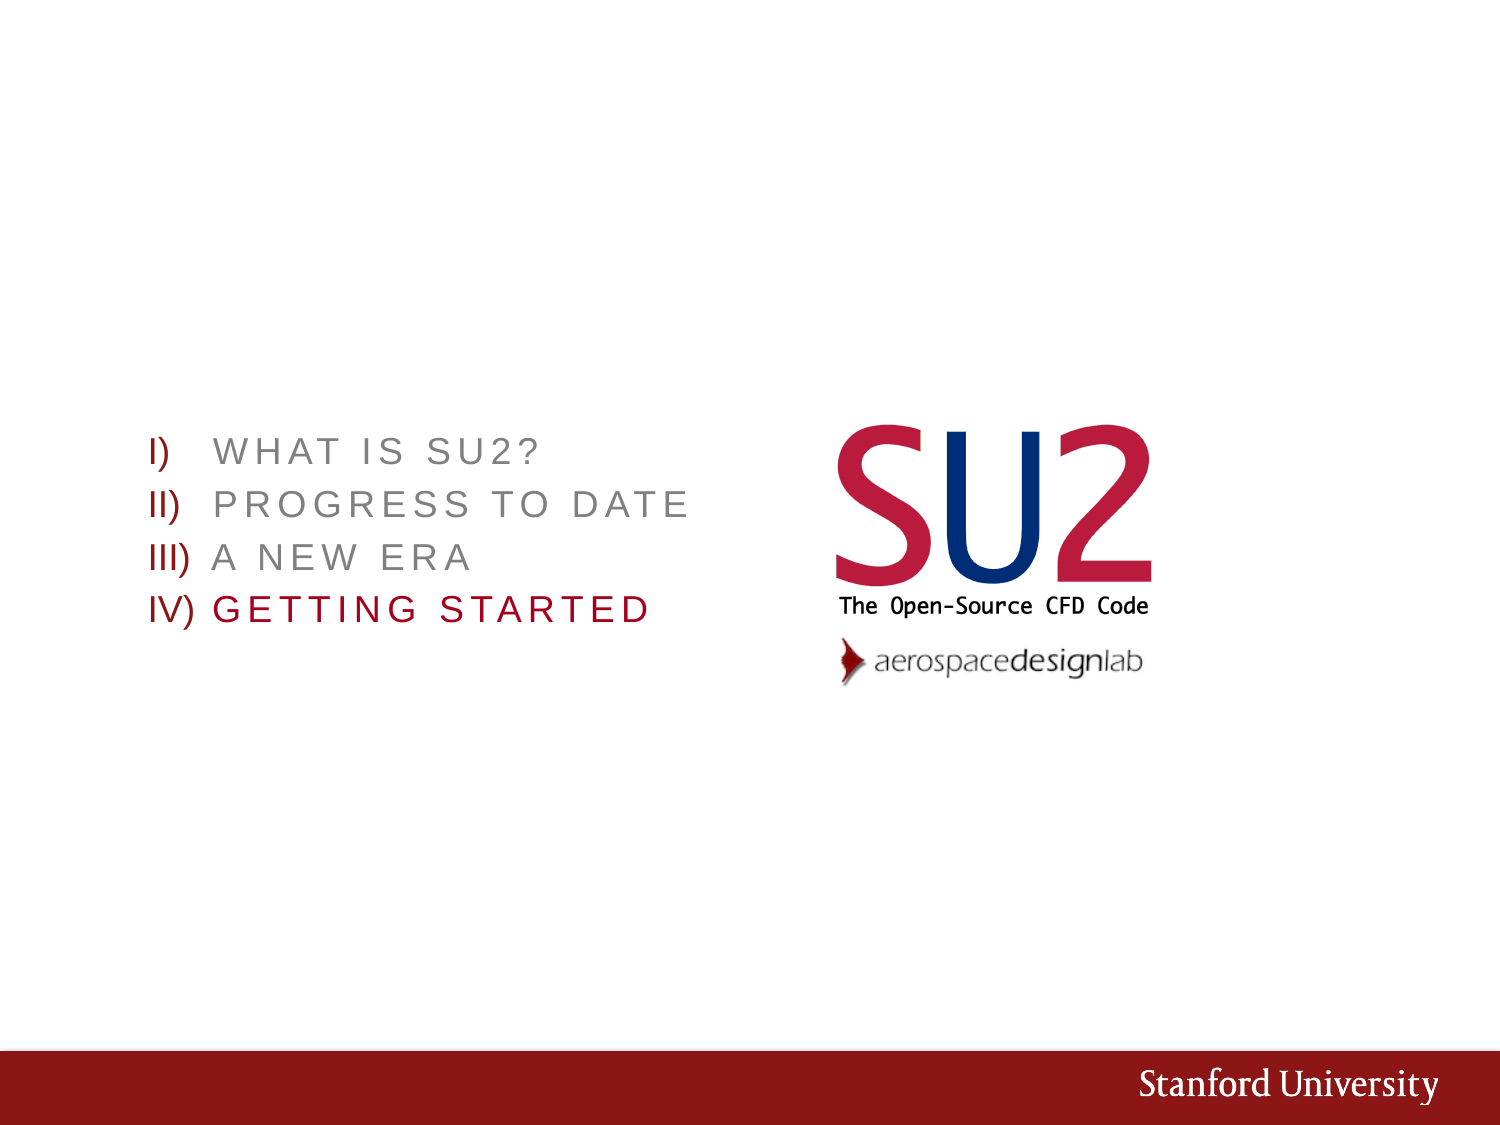

What is SU2?
Progress to date
 A new era
 getting started